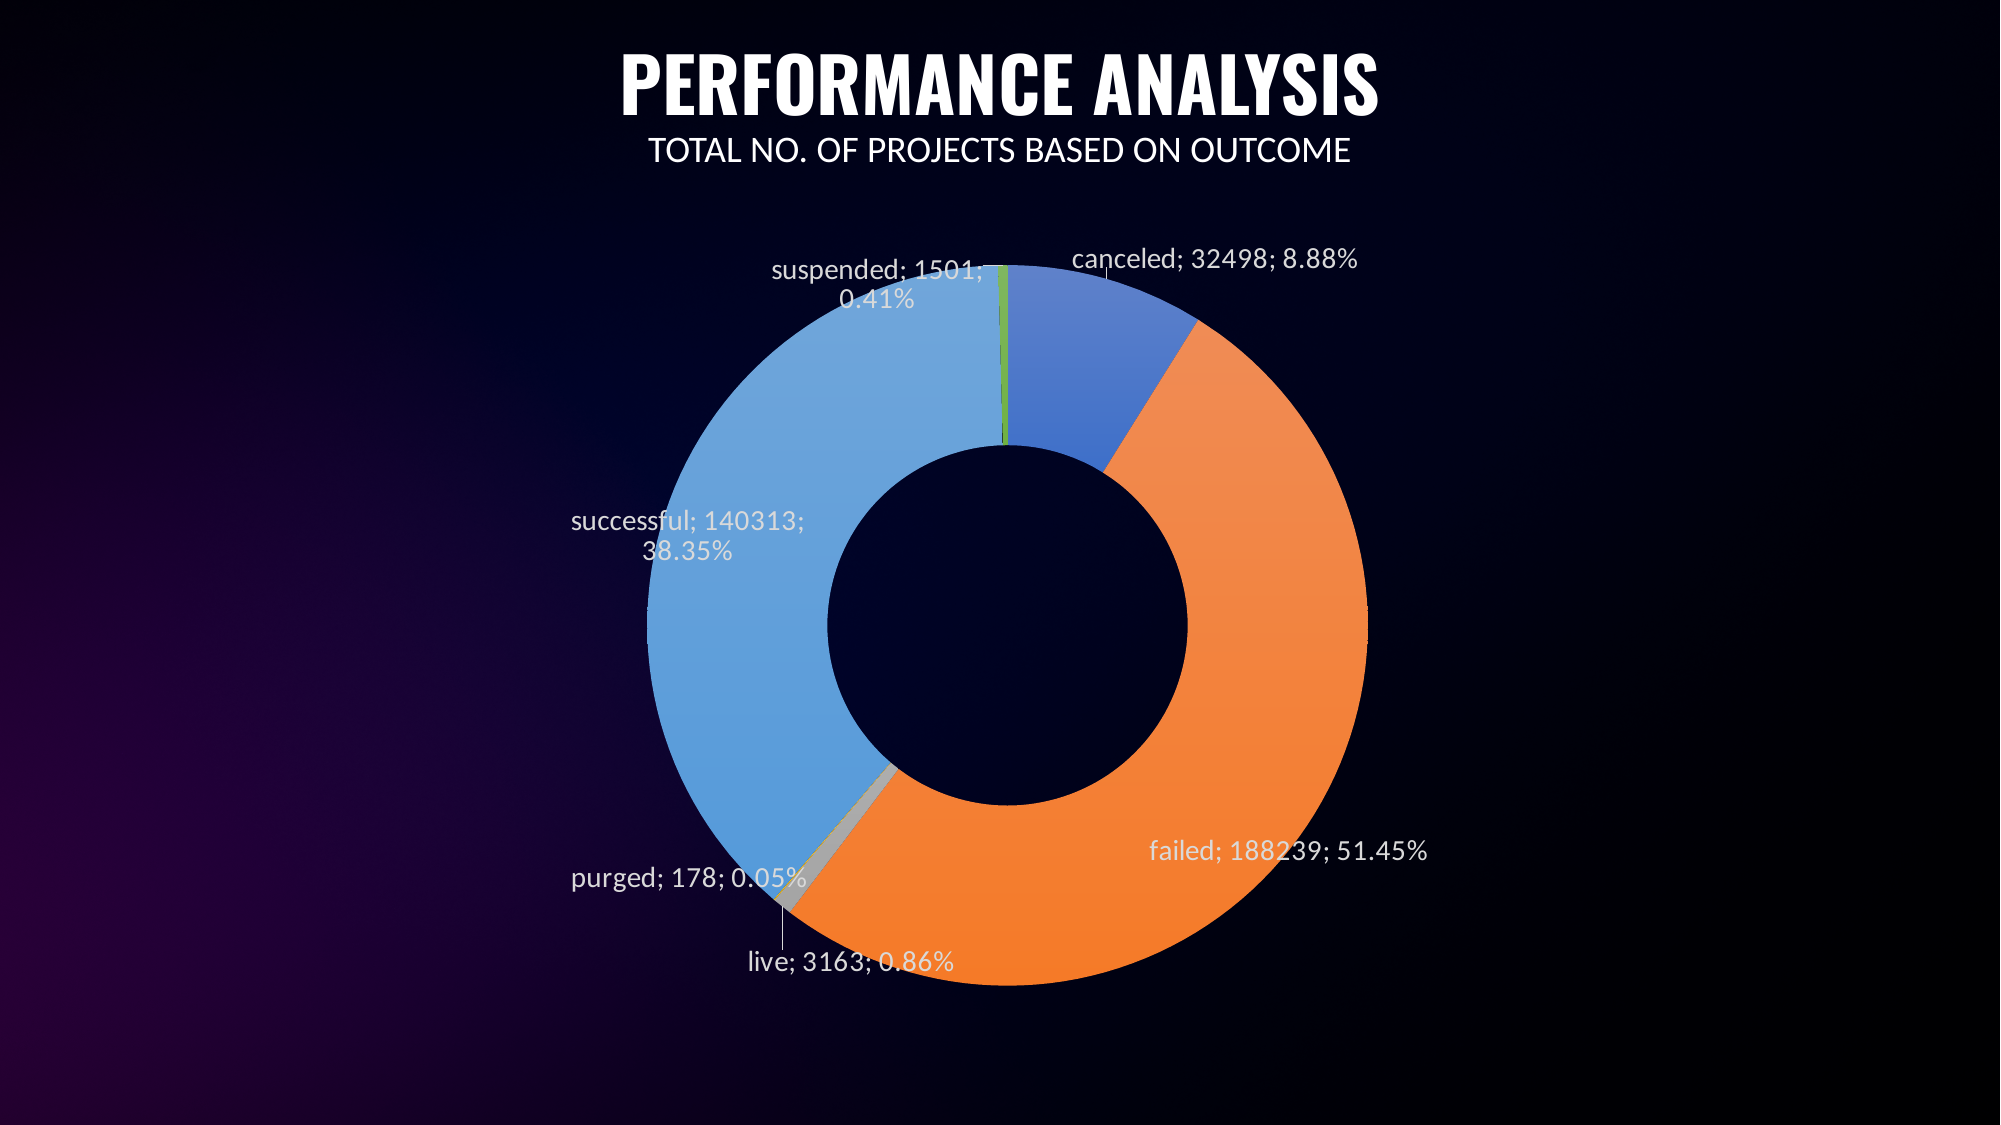

PERFORMANCE ANALYSIS
TOTAL NO. OF PROJECTS BASED ON OUTCOME

### Chart

| Category | Total |
|---|---|
| canceled | 32498.0 |
| failed | 188239.0 |
| live | 3163.0 |
| purged | 178.0 |
| successful | 140313.0 |
| suspended | 1501.0 |